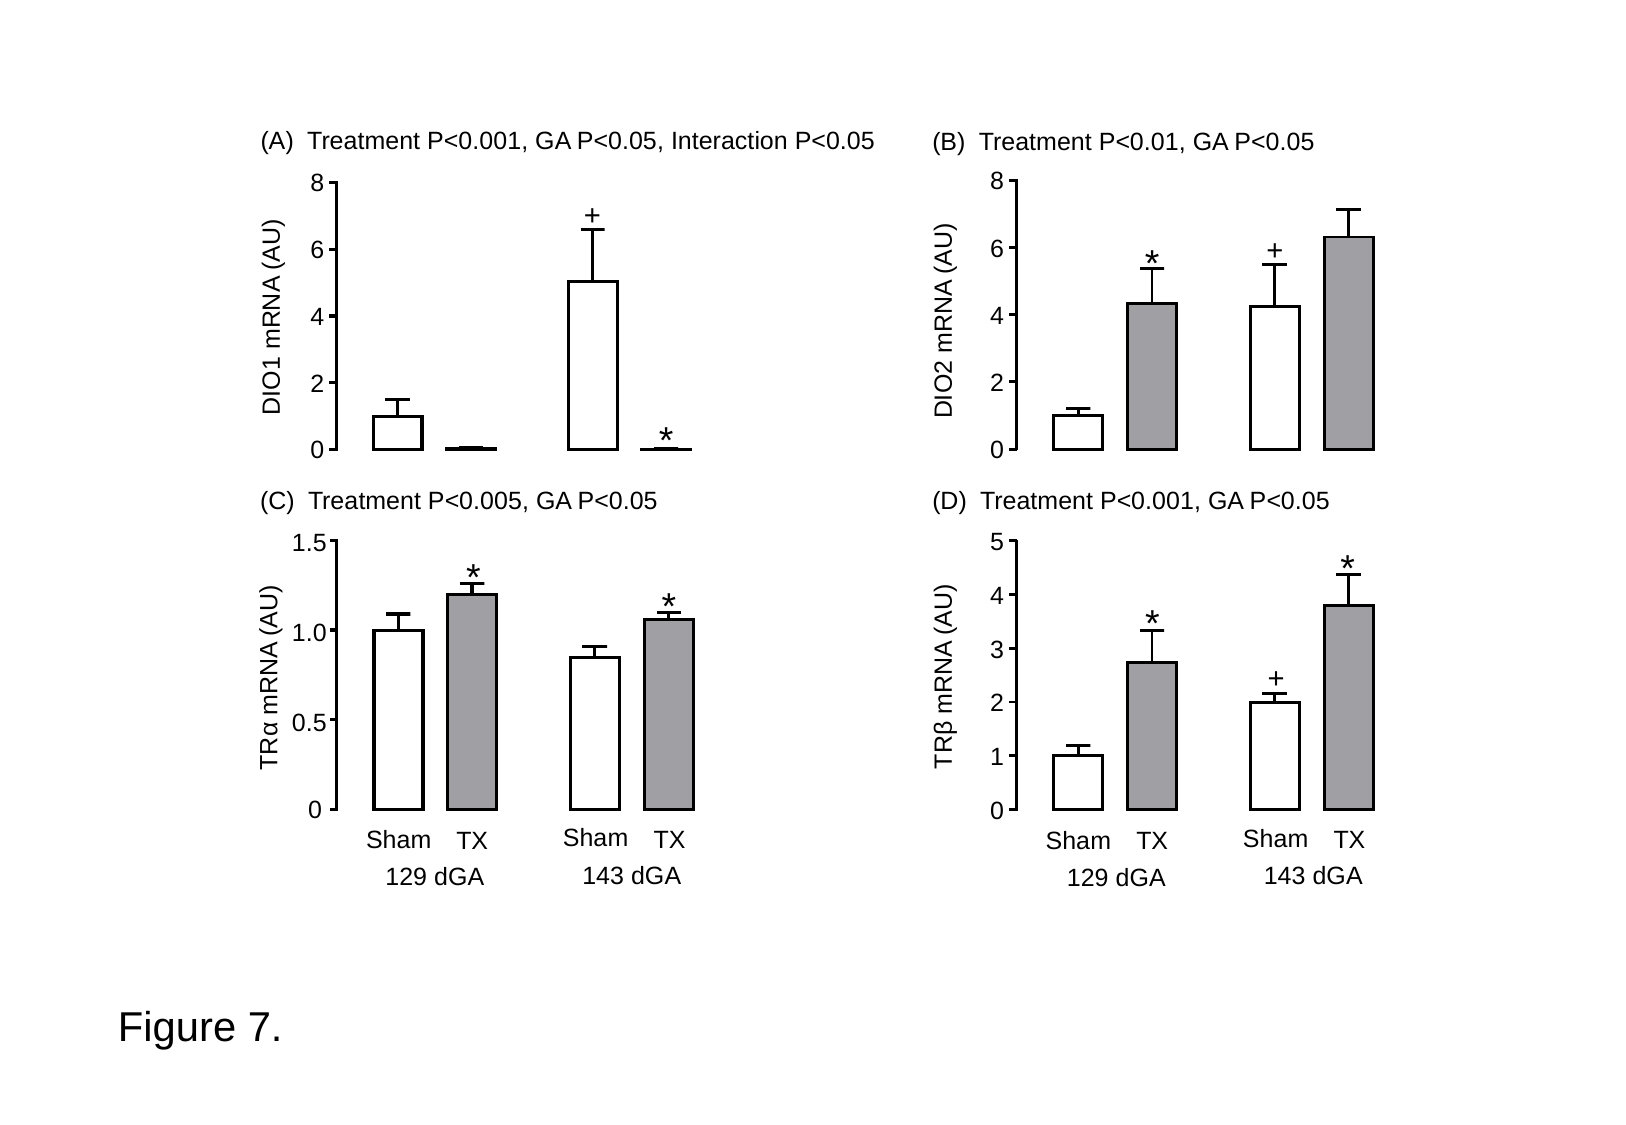

(A)  Treatment P<0.001, GA P<0.05, Interaction P<0.05
(B)  Treatment P<0.01, GA P<0.05
8
8

+

+
6
6

*

4
4
DIO1 mRNA (AU)

DIO2 mRNA (AU)

2
2

*
0
0

(D)  Treatment P<0.001, GA P<0.05
(C)  Treatment P<0.005, GA P<0.05
5
1.5

*
*

4
*

*

1.0

3

+
TRβ mRNA (AU)
TRα mRNA (AU)

2

0.5
1

0
0
Sham
Sham
Sham
TX
TX
TX
Sham
TX
143 dGA
143 dGA
129 dGA
129 dGA
Figure 7.